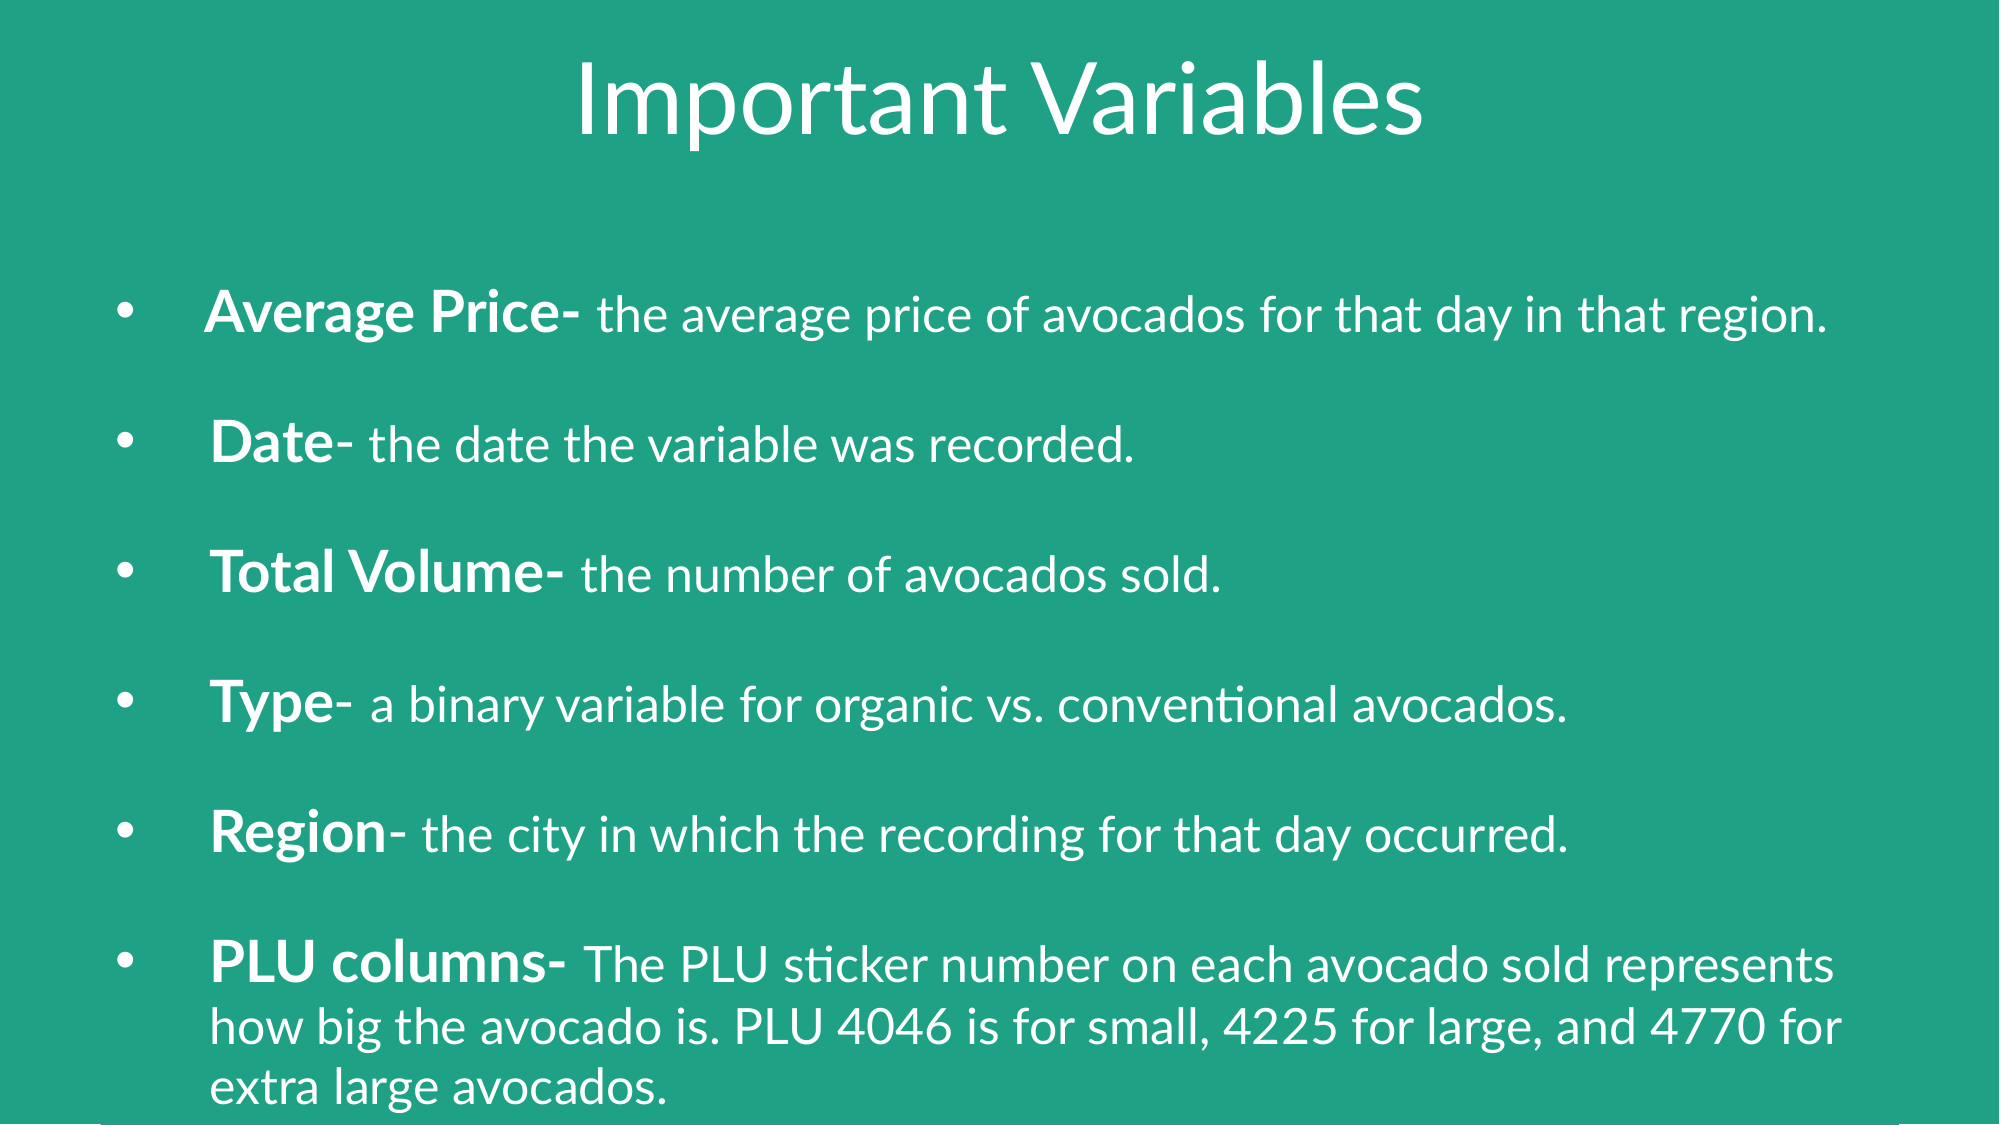

Important Variables

 Average Price- the average price of avocados for that day in that region.
Date- the date the variable was recorded.
Total Volume- the number of avocados sold.
Type- a binary variable for organic vs. conventional avocados.
Region- the city in which the recording for that day occurred.
PLU columns- The PLU sticker number on each avocado sold represents how big the avocado is. PLU 4046 is for small, 4225 for large, and 4770 for extra large avocados.